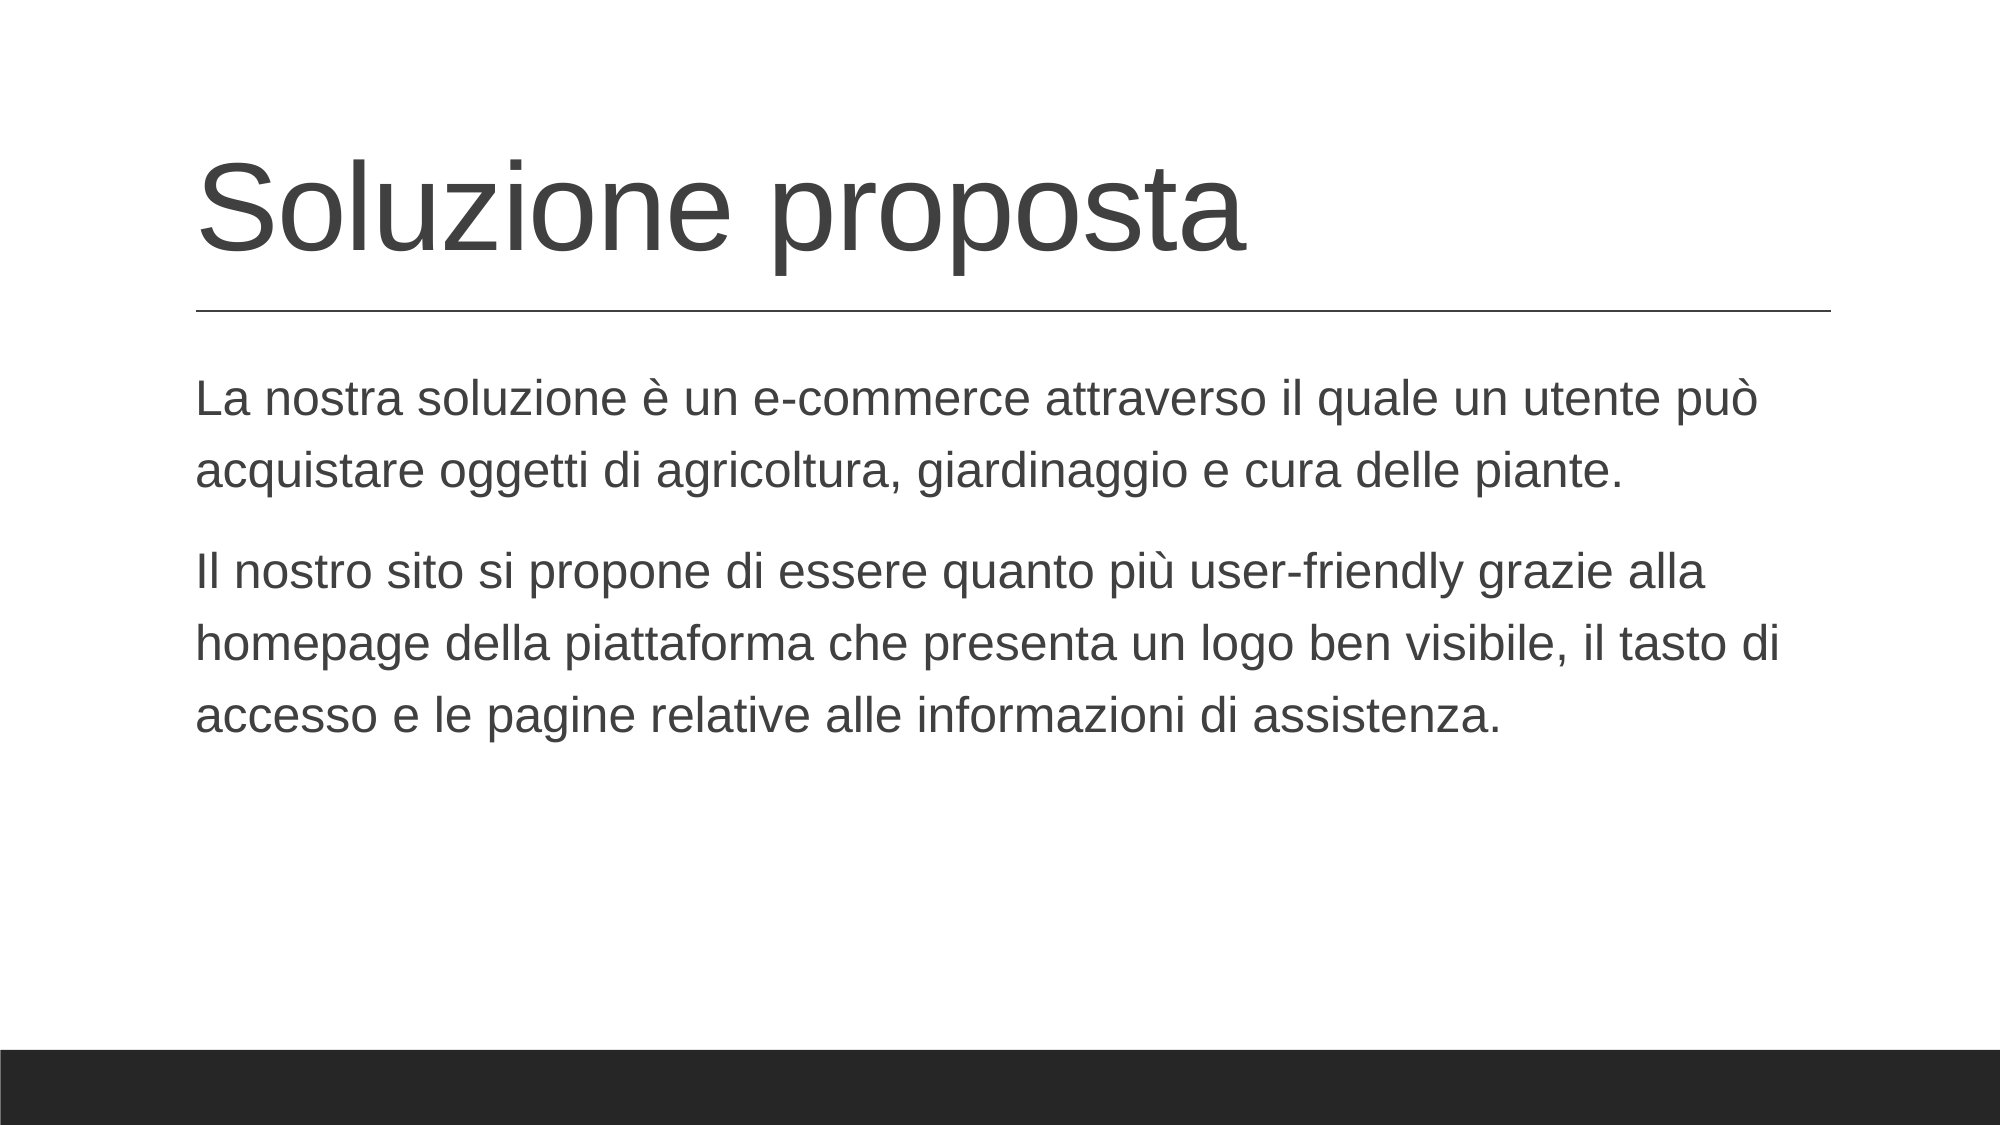

# Soluzione proposta
La nostra soluzione è un e-commerce attraverso il quale un utente può acquistare oggetti di agricoltura, giardinaggio e cura delle piante.
Il nostro sito si propone di essere quanto più user-friendly grazie alla homepage della piattaforma che presenta un logo ben visibile, il tasto di accesso e le pagine relative alle informazioni di assistenza.